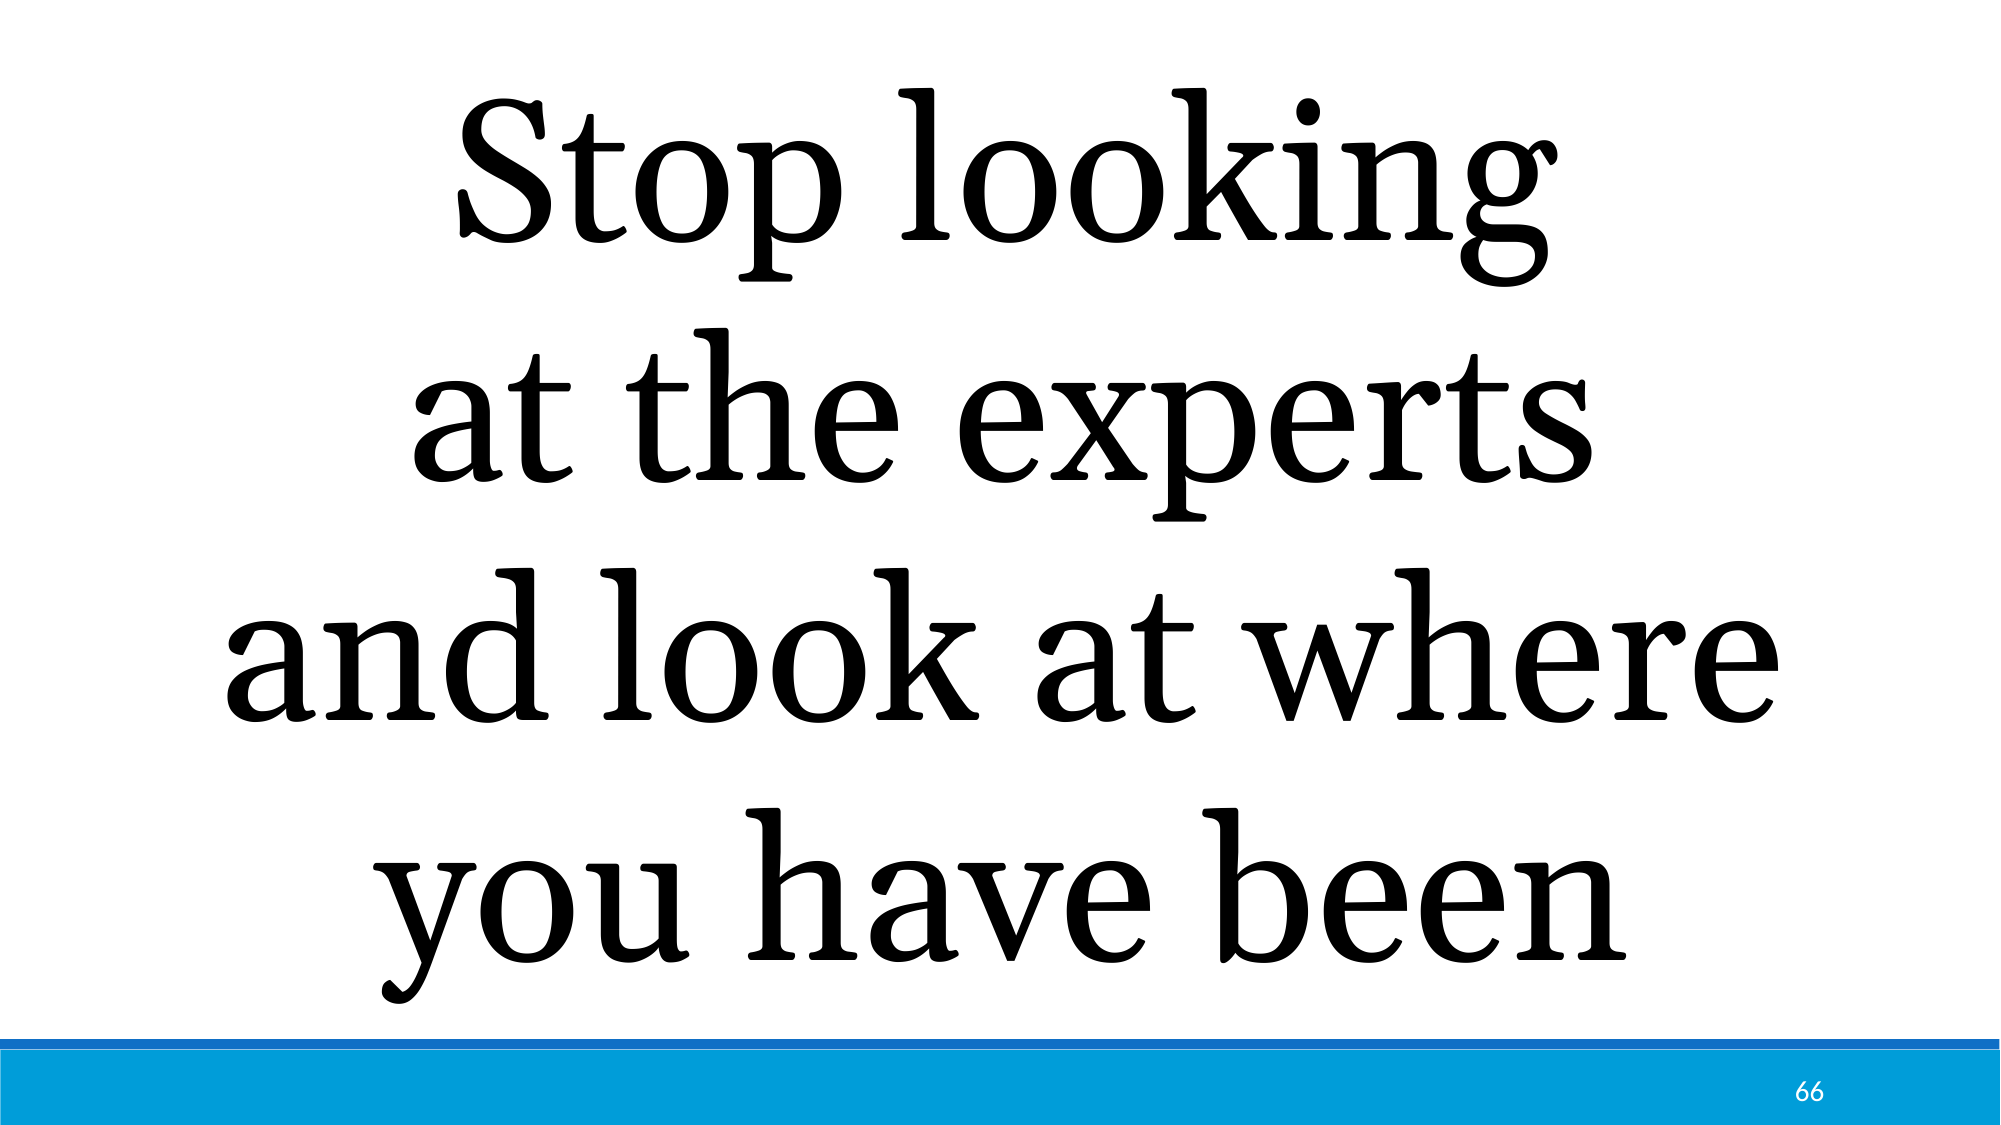

Stop looking
at the experts
and look at where
you have been
66